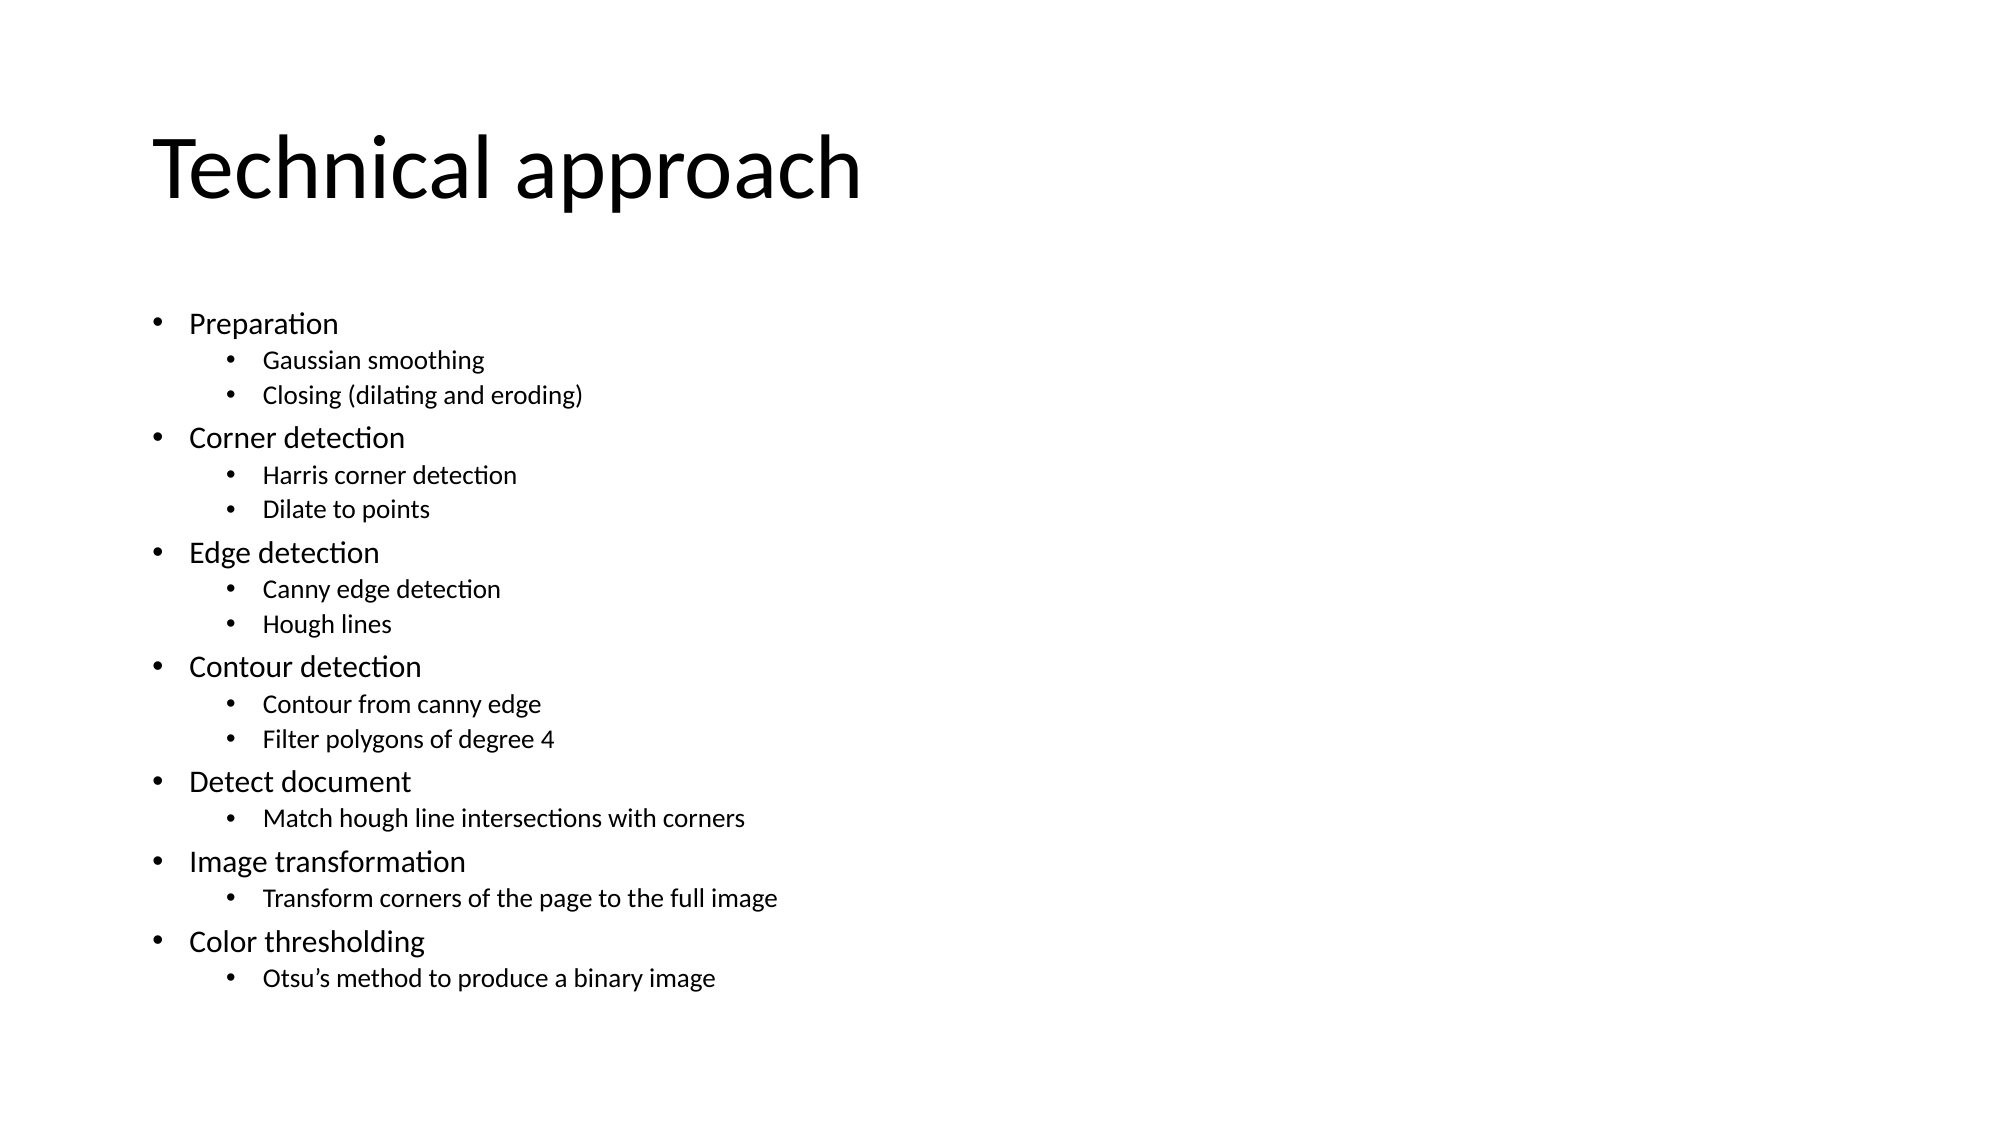

# Technical approach
Preparation
Gaussian smoothing
Closing (dilating and eroding)
Corner detection
Harris corner detection
Dilate to points
Edge detection
Canny edge detection
Hough lines
Contour detection
Contour from canny edge
Filter polygons of degree 4
Detect document
Match hough line intersections with corners
Image transformation
Transform corners of the page to the full image
Color thresholding
Otsu’s method to produce a binary image